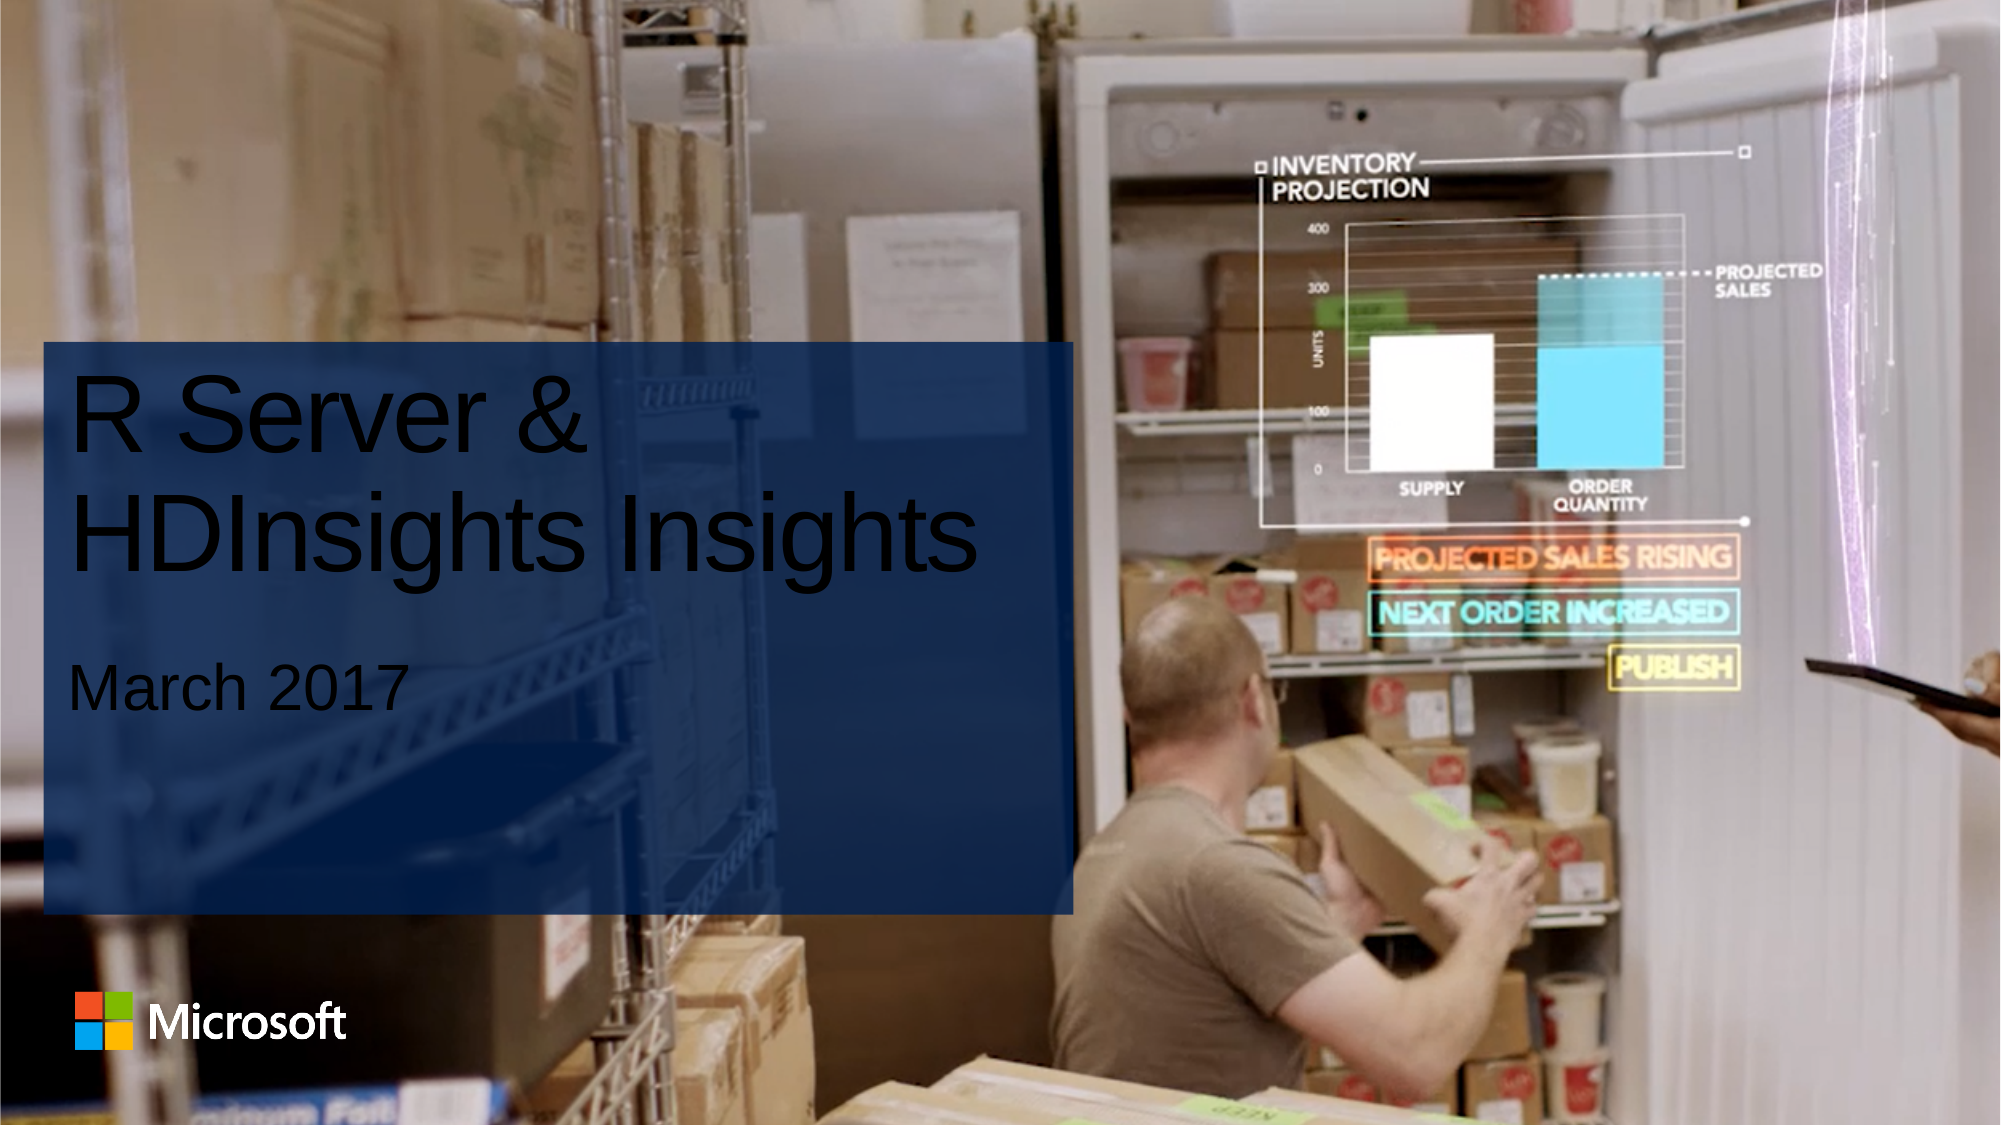

# R Server & HDInsights Insights
March 2017